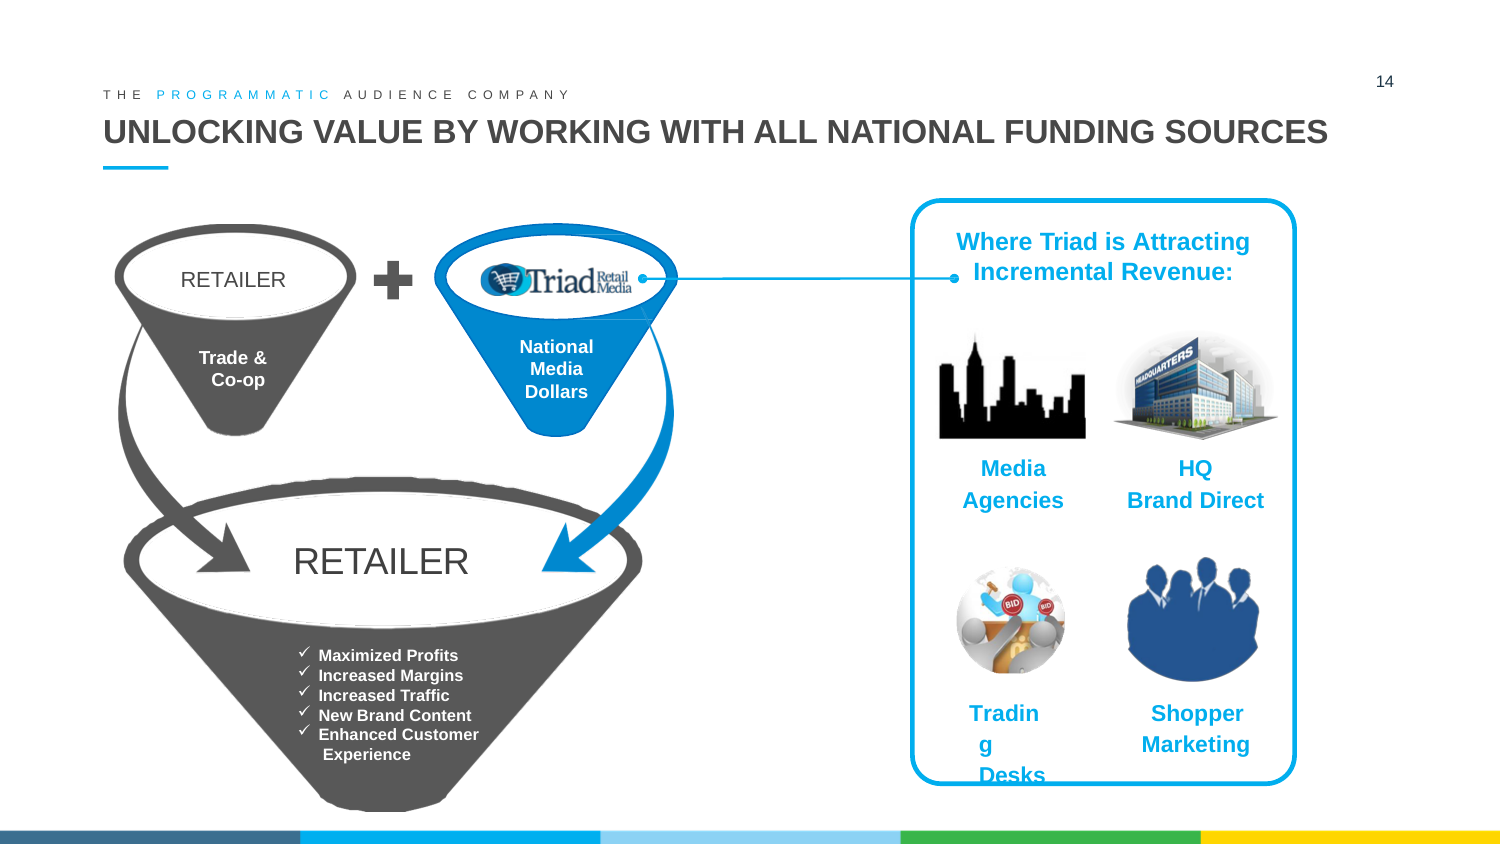

14
THE PROGRAMMATIC AUDIENCE COMPANY
# UNLOCKING VALUE BY WORKING WITH ALL NATIONAL FUNDING SOURCES

Where Triad is Attracting
Incremental Revenue:

Media
Agencies
HQ
Brand Direct

Trading  Desks
Shopper  Marketing

+

RETAILER

National  Media  Dollars
Trade &  Co-op
RETAILER
Maximized Profits
Increased Margins
Increased Traffic
New Brand Content
Enhanced Customer  Experience